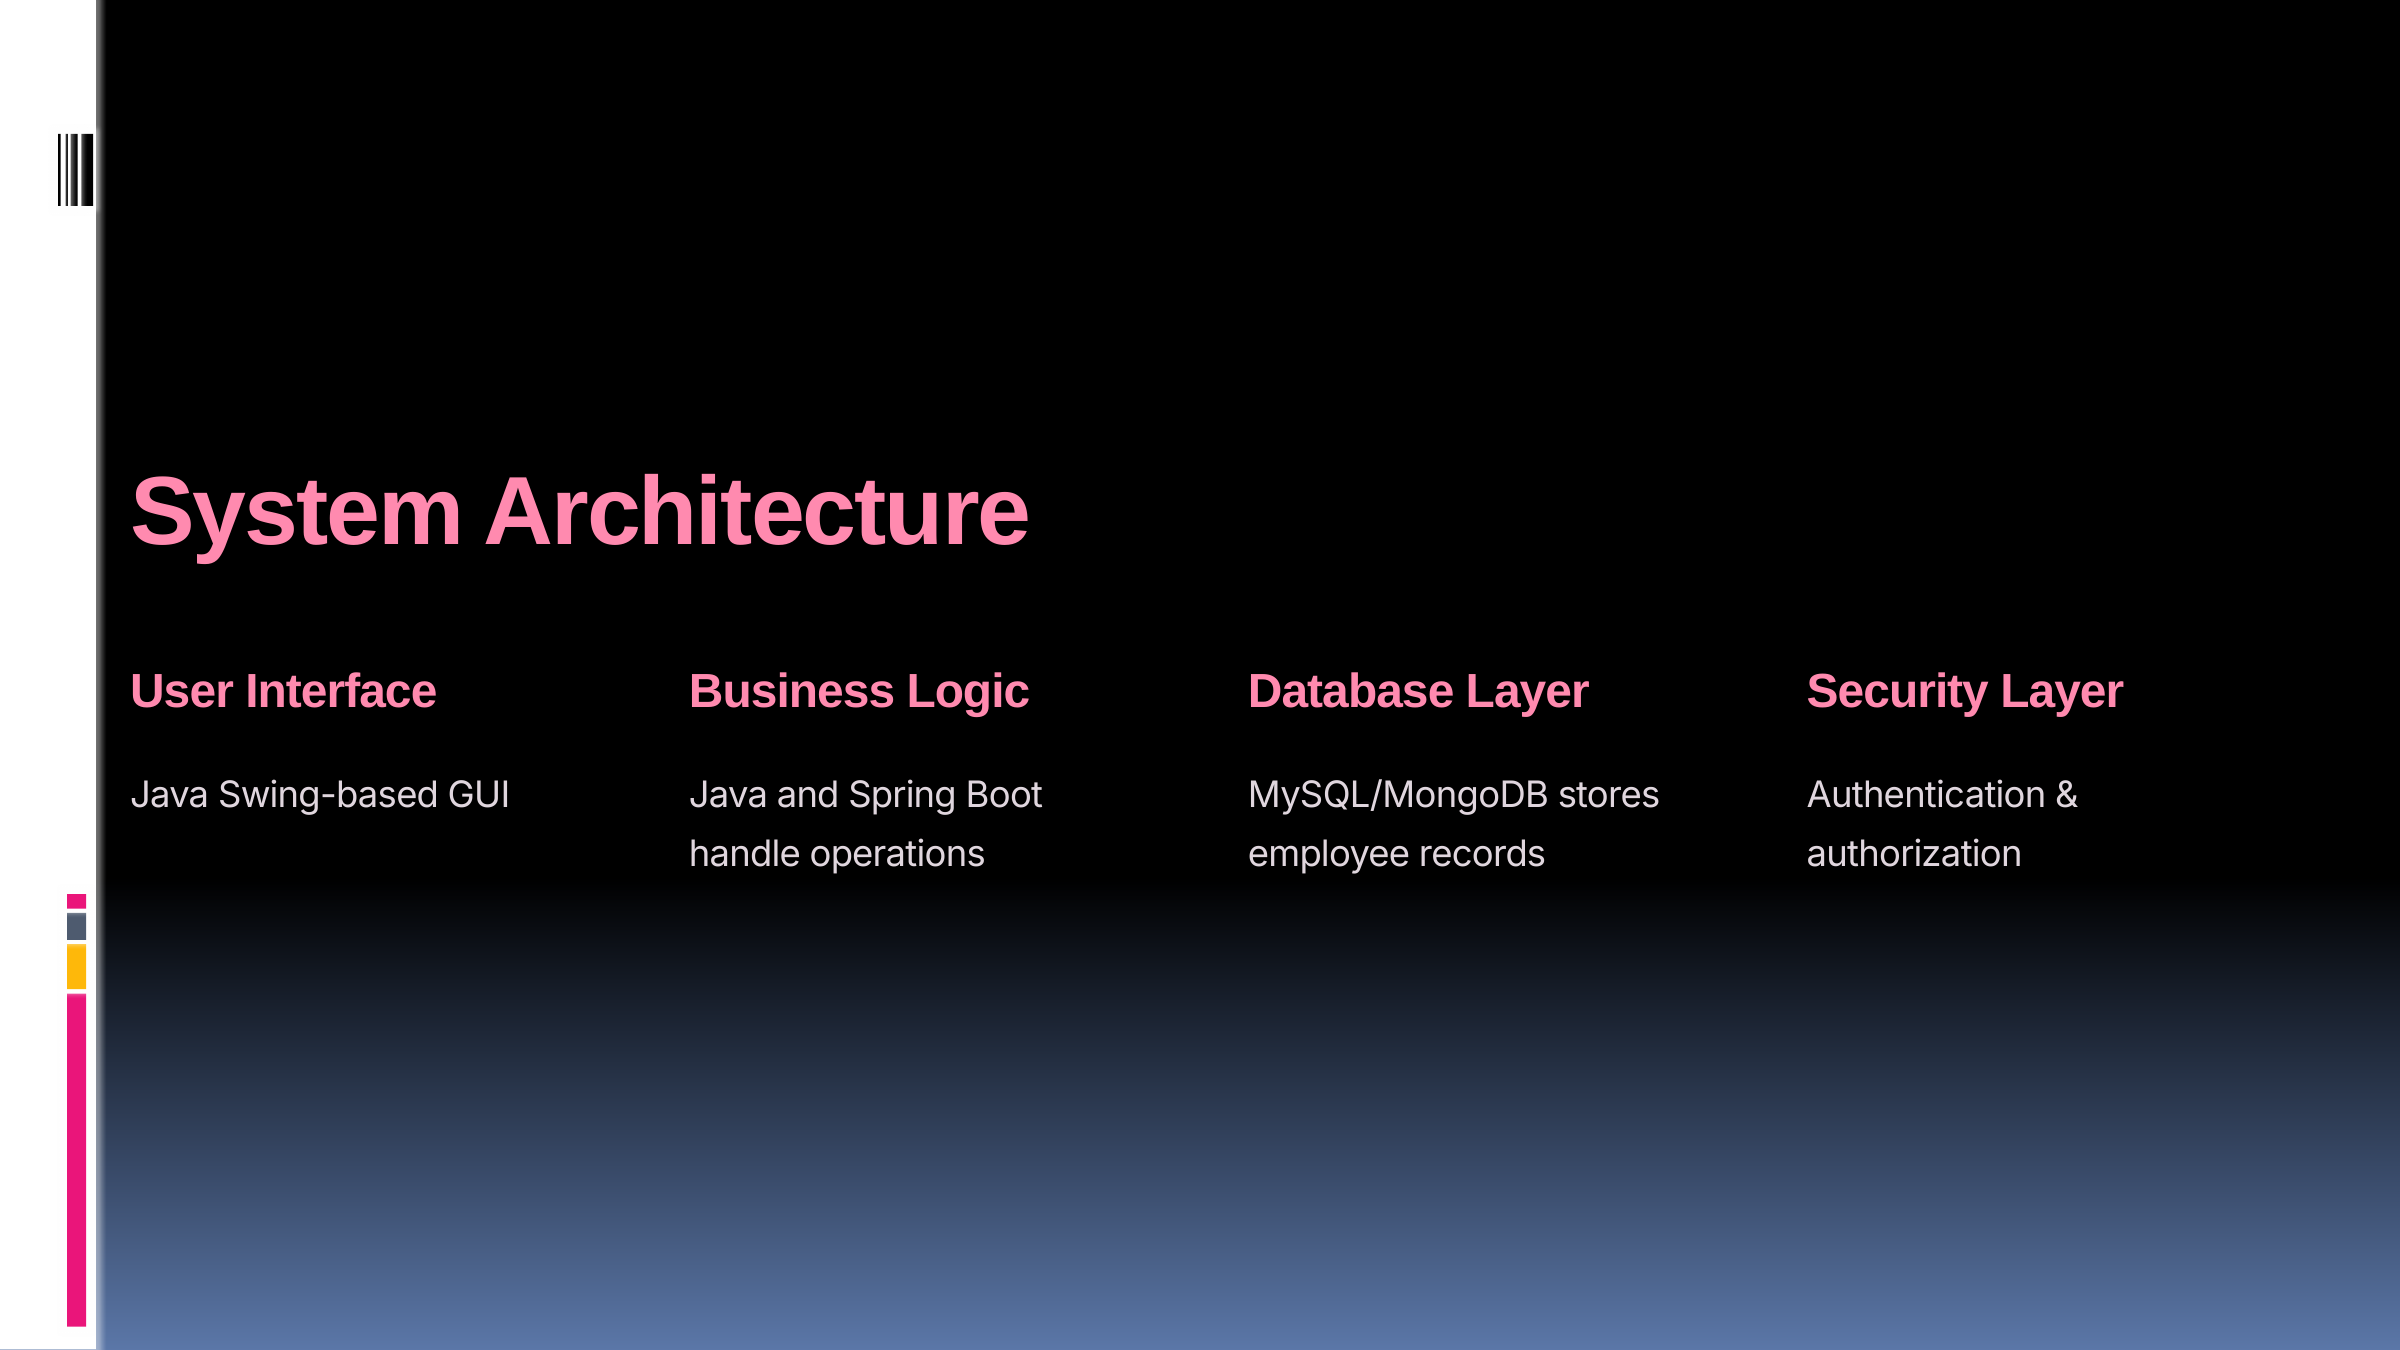

System Architecture
User Interface
Business Logic
Database Layer
Security Layer
Java Swing-based GUI
Java and Spring Boot handle operations
MySQL/MongoDB stores employee records
Authentication & authorization